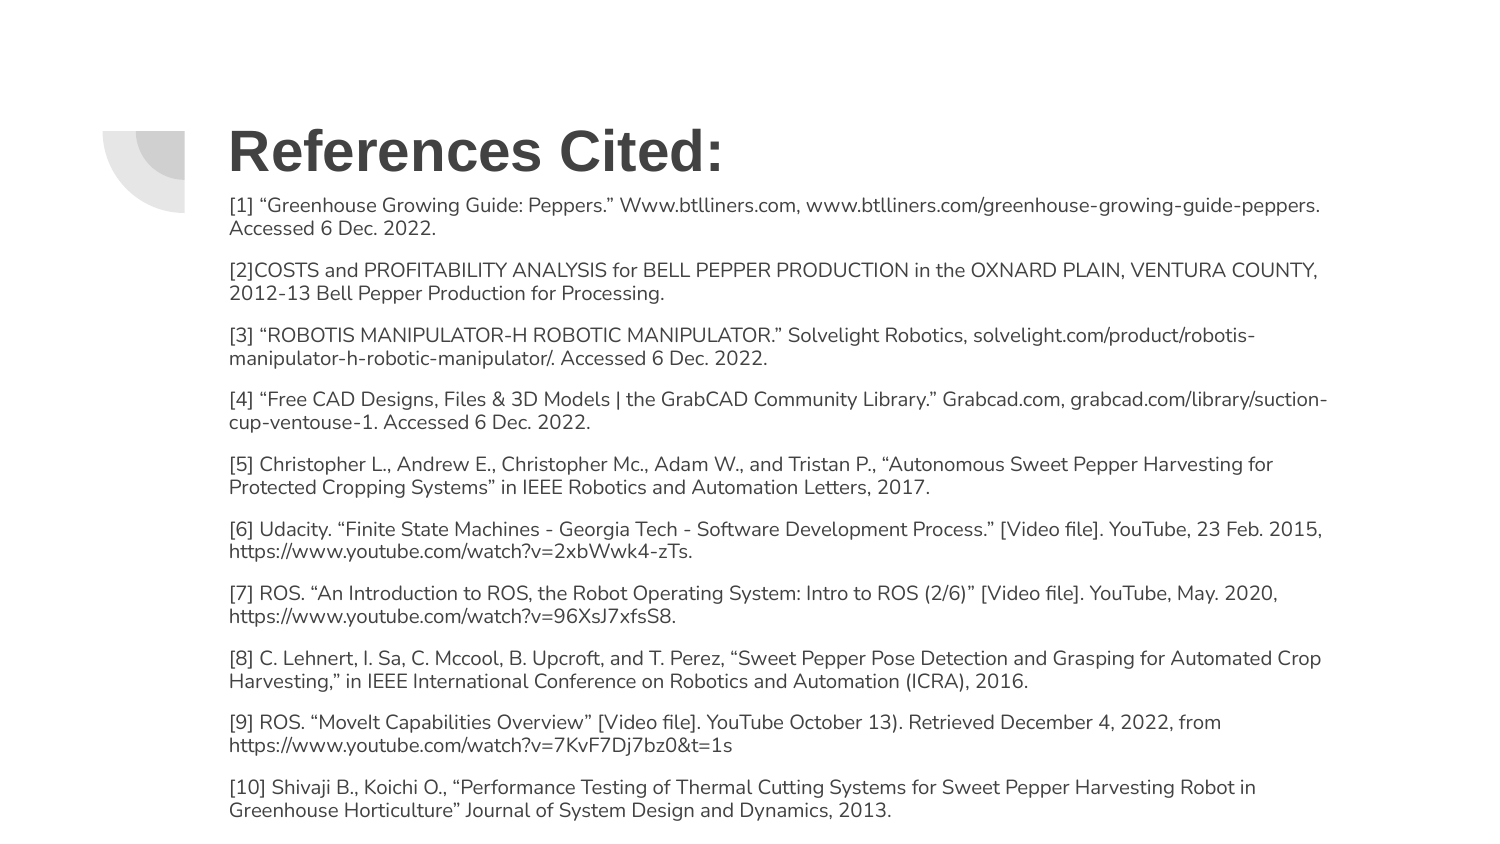

# References Cited:
[1] “Greenhouse Growing Guide: Peppers.” Www.btlliners.com, www.btlliners.com/greenhouse-growing-guide-peppers. Accessed 6 Dec. 2022.
[2]COSTS and PROFITABILITY ANALYSIS for BELL PEPPER PRODUCTION in the OXNARD PLAIN, VENTURA COUNTY, 2012-13 Bell Pepper Production for Processing.
[3] “ROBOTIS MANIPULATOR-H ROBOTIC MANIPULATOR.” Solvelight Robotics, solvelight.com/product/robotis-manipulator-h-robotic-manipulator/. Accessed 6 Dec. 2022.
[4] “Free CAD Designs, Files & 3D Models | the GrabCAD Community Library.” Grabcad.com, grabcad.com/library/suction-cup-ventouse-1. Accessed 6 Dec. 2022.
[5] Christopher L., Andrew E., Christopher Mc., Adam W., and Tristan P., “Autonomous Sweet Pepper Harvesting for Protected Cropping Systems” in IEEE Robotics and Automation Letters, 2017.
[6] Udacity. “Finite State Machines - Georgia Tech - Software Development Process.” [Video file]. YouTube, 23 Feb. 2015, https://www.youtube.com/watch?v=2xbWwk4-zTs.
[7] ROS. “An Introduction to ROS, the Robot Operating System: Intro to ROS (2/6)” [Video file]. YouTube, May. 2020, https://www.youtube.com/watch?v=96XsJ7xfsS8.
[8] C. Lehnert, I. Sa, C. Mccool, B. Upcroft, and T. Perez, “Sweet Pepper Pose Detection and Grasping for Automated Crop Harvesting,” in IEEE International Conference on Robotics and Automation (ICRA), 2016.
[9] ROS. “MoveIt Capabilities Overview” [Video file]. YouTube October 13). Retrieved December 4, 2022, from https://www.youtube.com/watch?v=7KvF7Dj7bz0&t=1s
[10] Shivaji B., Koichi O., “Performance Testing of Thermal Cutting Systems for Sweet Pepper Harvesting Robot in Greenhouse Horticulture” Journal of System Design and Dynamics, 2013.